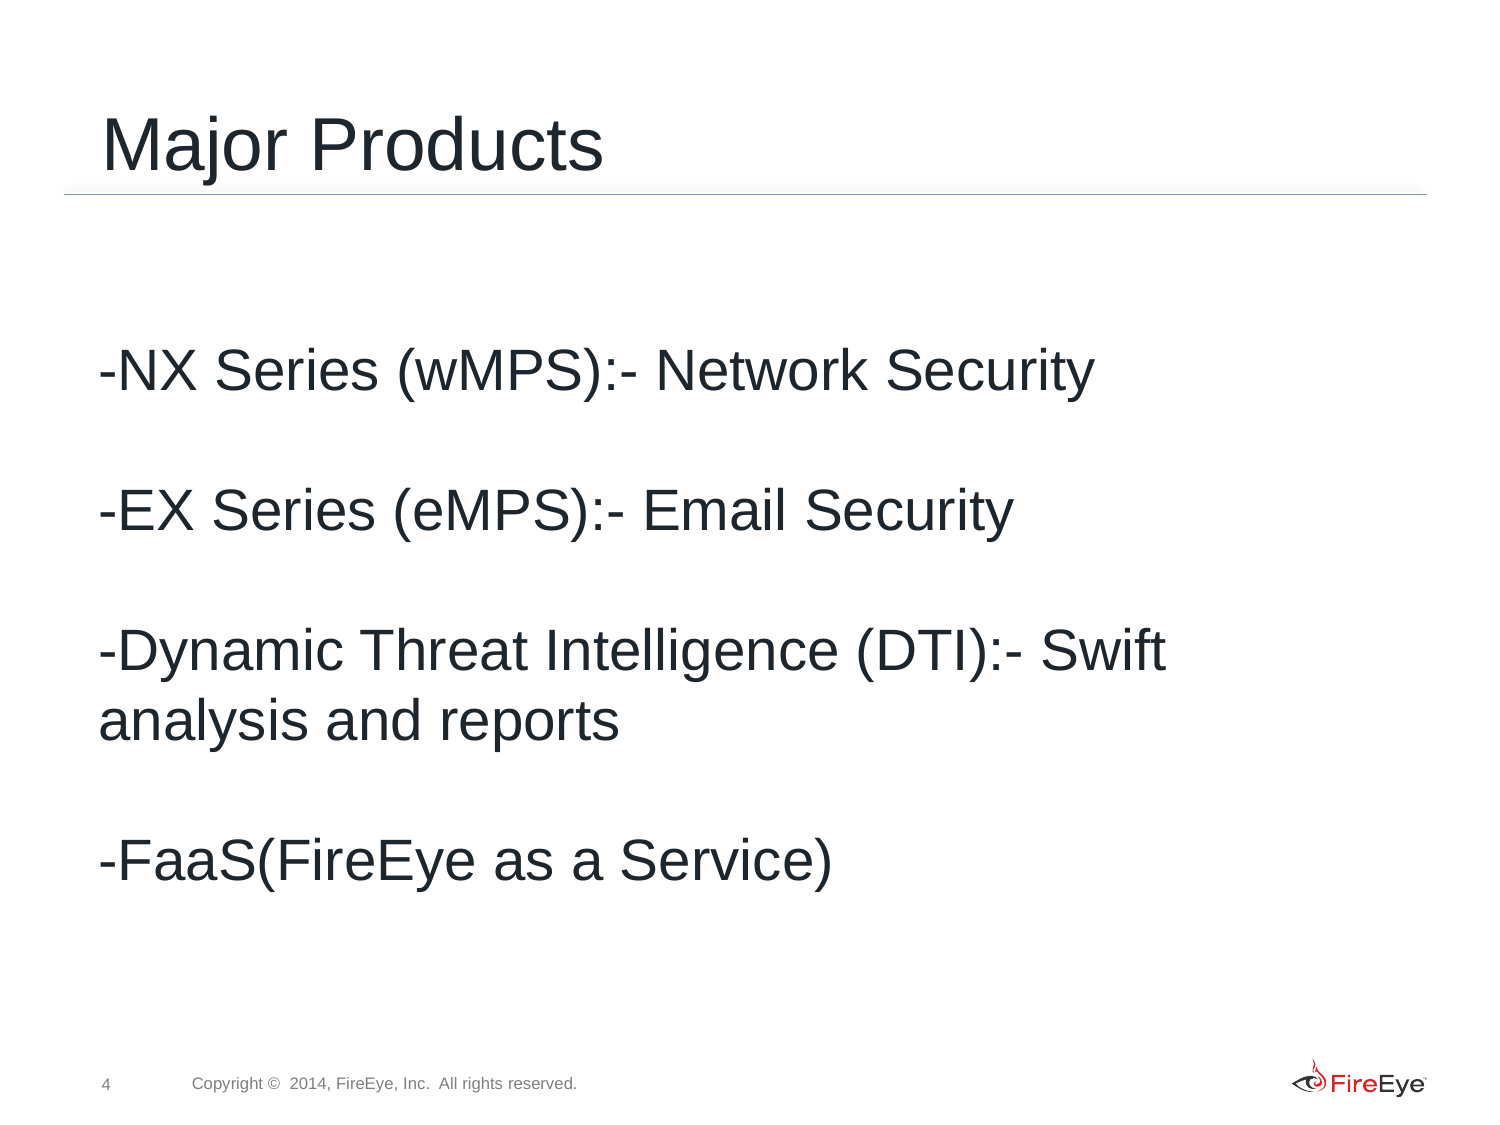

Major Products
-NX Series (wMPS):- Network Security

-EX Series (eMPS):- Email Security

-Dynamic Threat Intelligence (DTI):- Swift    analysis and reports

-FaaS(FireEye as a Service)